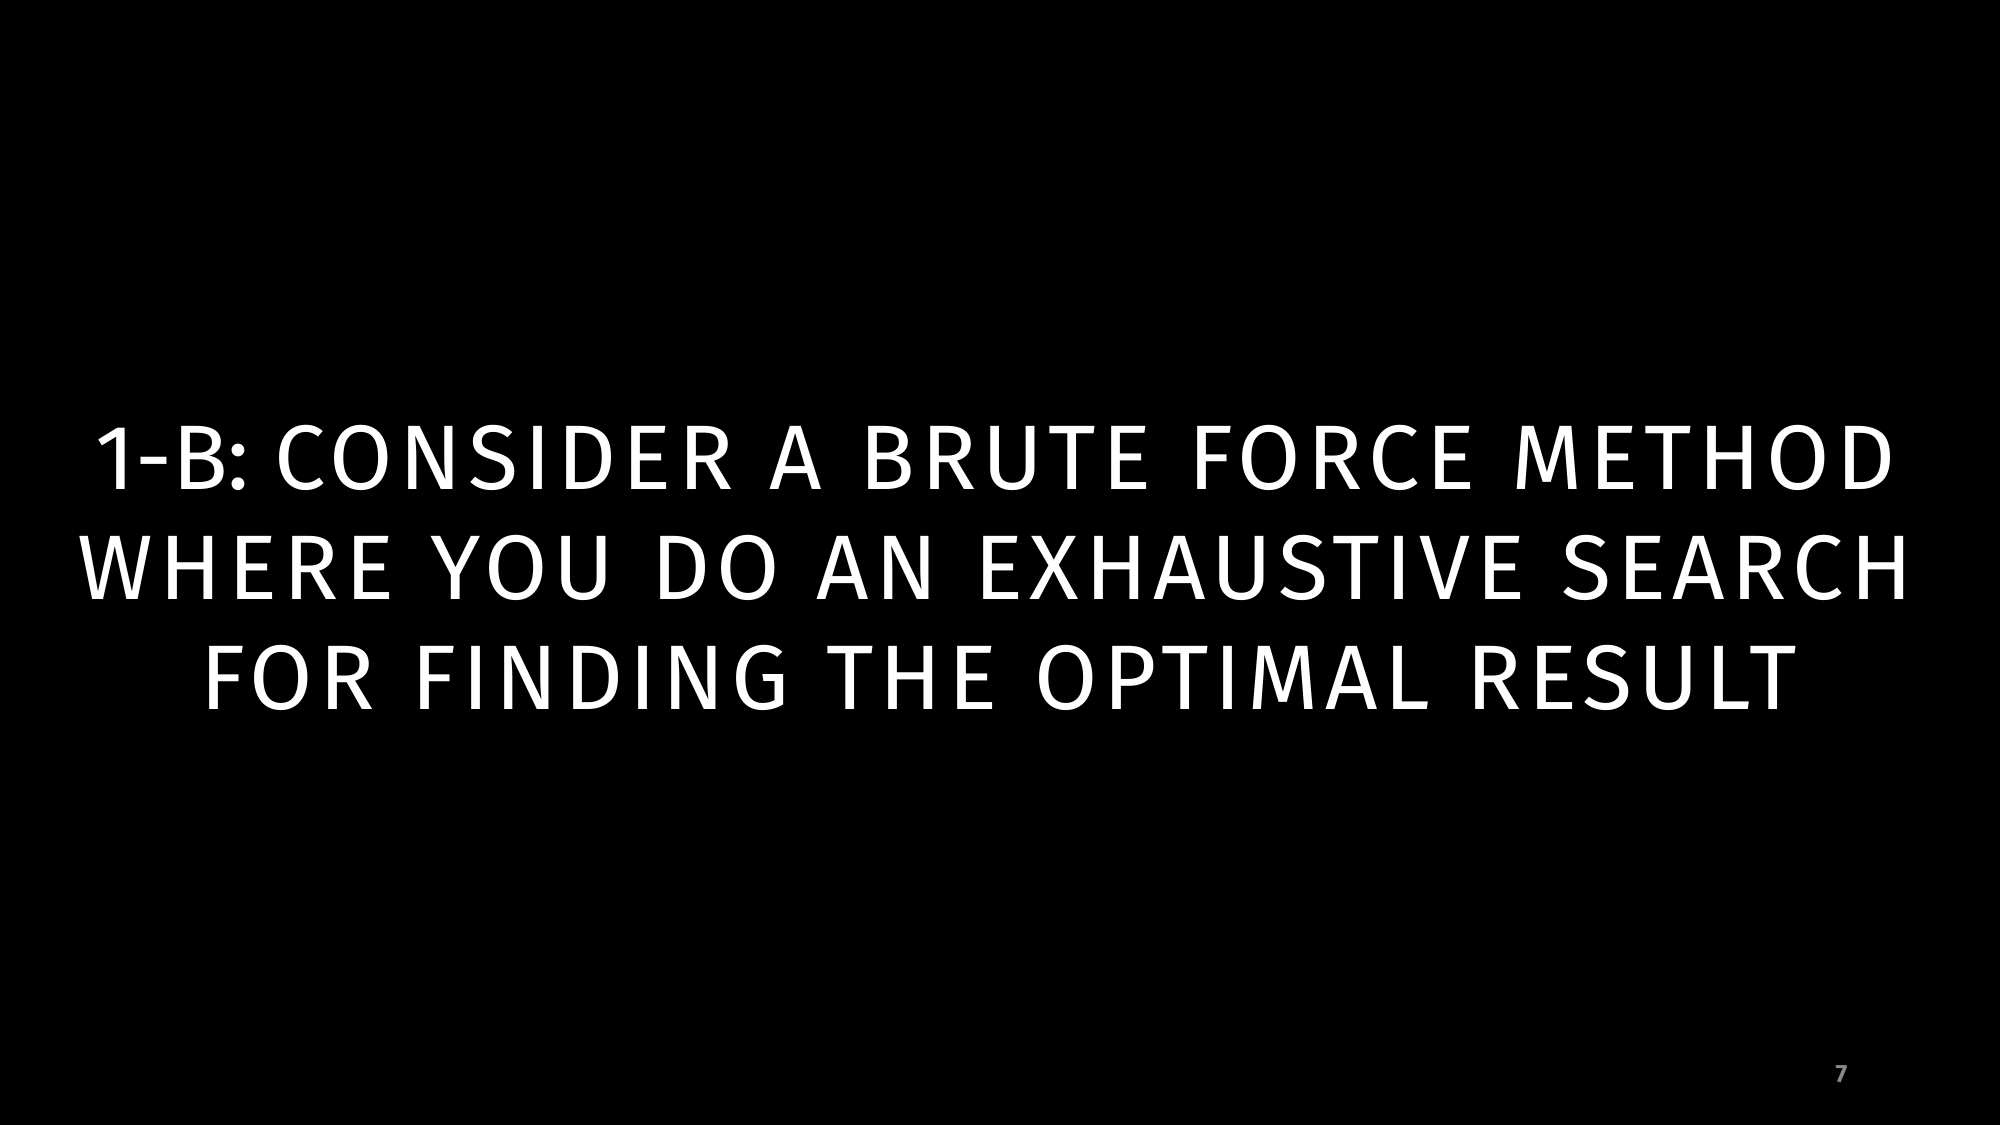

# 1-B: CONSIDER A BRUTE FORCE METHOD WHERE YOU DO AN EXHAUSTIVE SEARCH FOR FINDING THE OPTIMAL RESULT
7